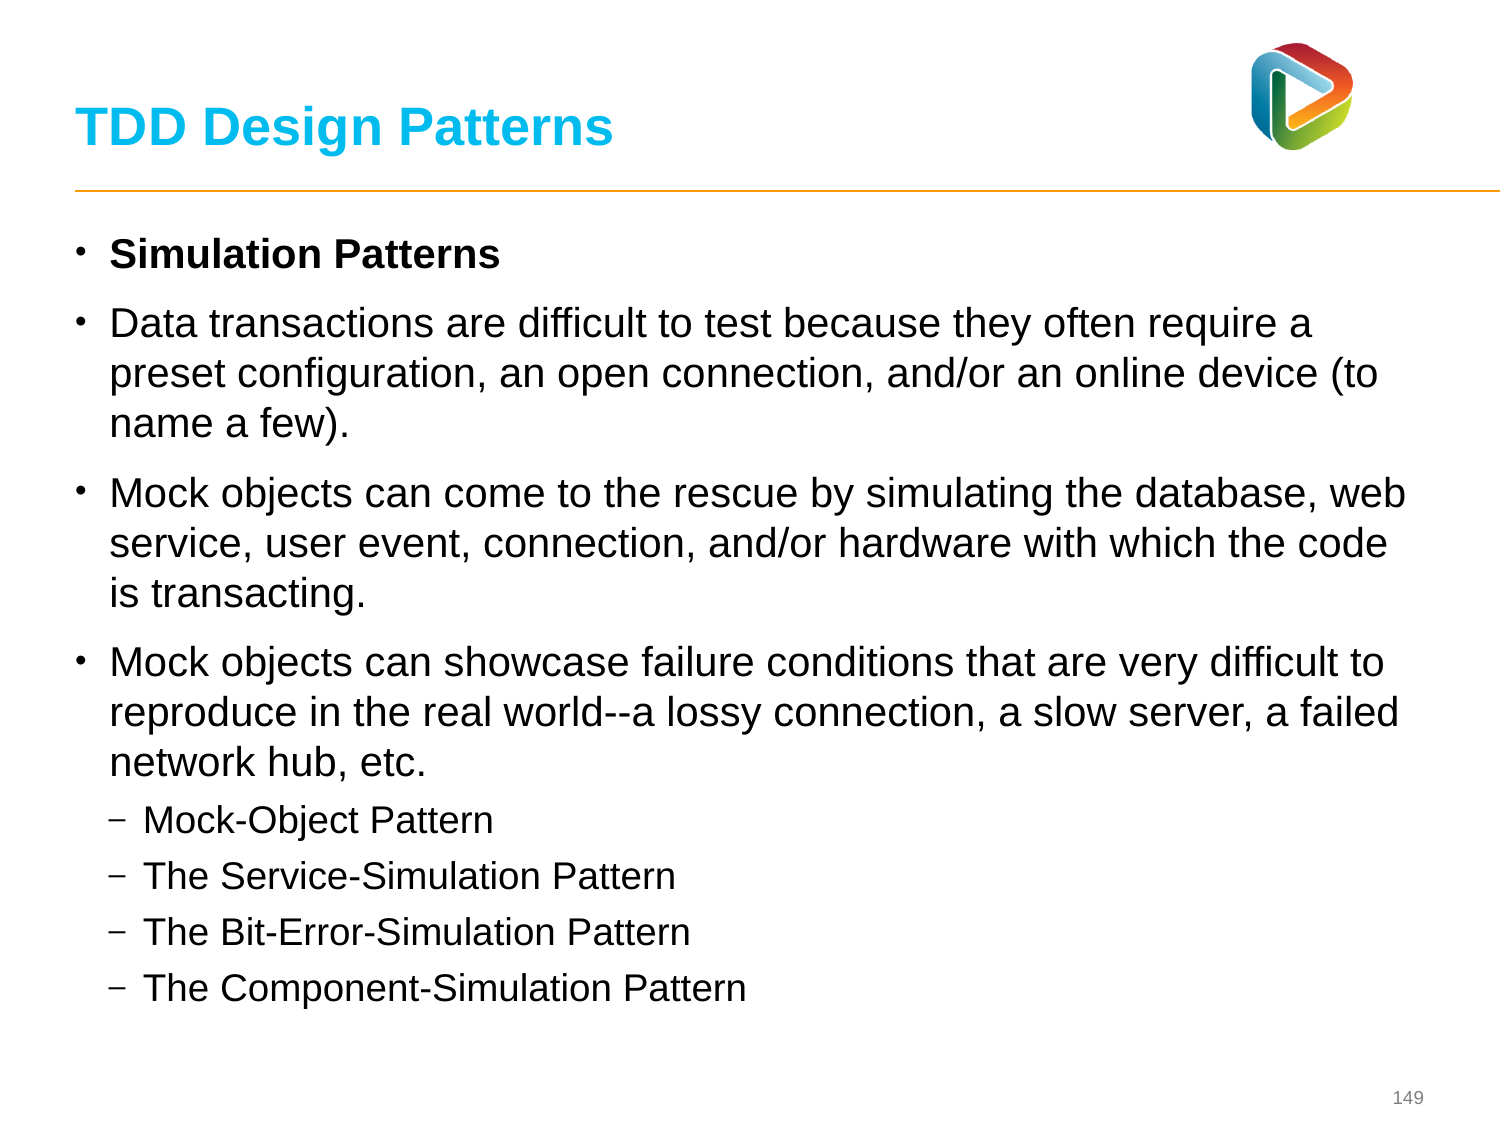

# TDD Design Patterns
Simulation Patterns
Data transactions are difficult to test because they often require a preset configuration, an open connection, and/or an online device (to name a few).
Mock objects can come to the rescue by simulating the database, web service, user event, connection, and/or hardware with which the code is transacting.
Mock objects can showcase failure conditions that are very difficult to reproduce in the real world--a lossy connection, a slow server, a failed network hub, etc.
Mock-Object Pattern
The Service-Simulation Pattern
The Bit-Error-Simulation Pattern
The Component-Simulation Pattern